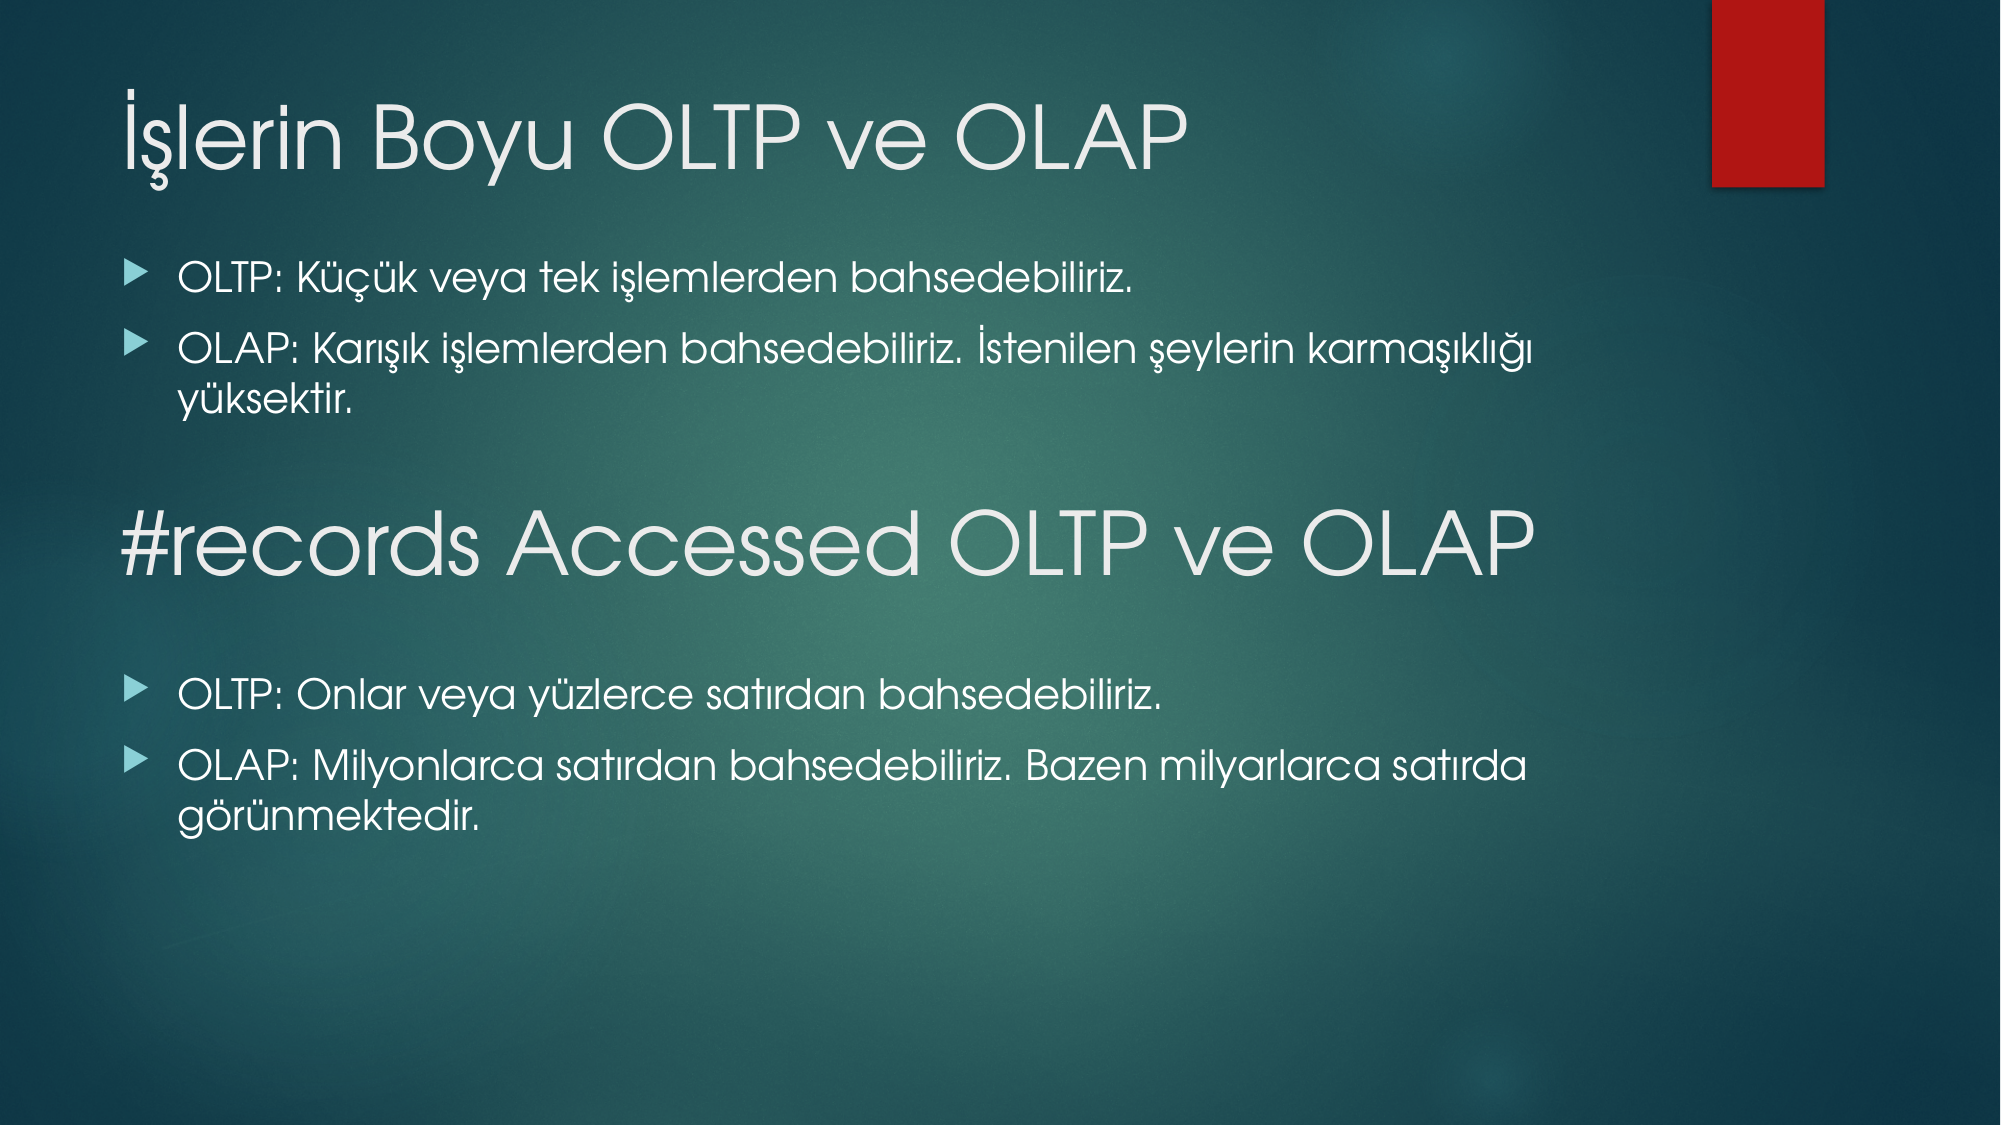

# İşlerin Boyu OLTP ve OLAP
OLTP: Küçük veya tek işlemlerden bahsedebiliriz.
OLAP: Karışık işlemlerden bahsedebiliriz. İstenilen şeylerin karmaşıklığı yüksektir.
#records Accessed OLTP ve OLAP
OLTP: Onlar veya yüzlerce satırdan bahsedebiliriz.
OLAP: Milyonlarca satırdan bahsedebiliriz. Bazen milyarlarca satırda görünmektedir.